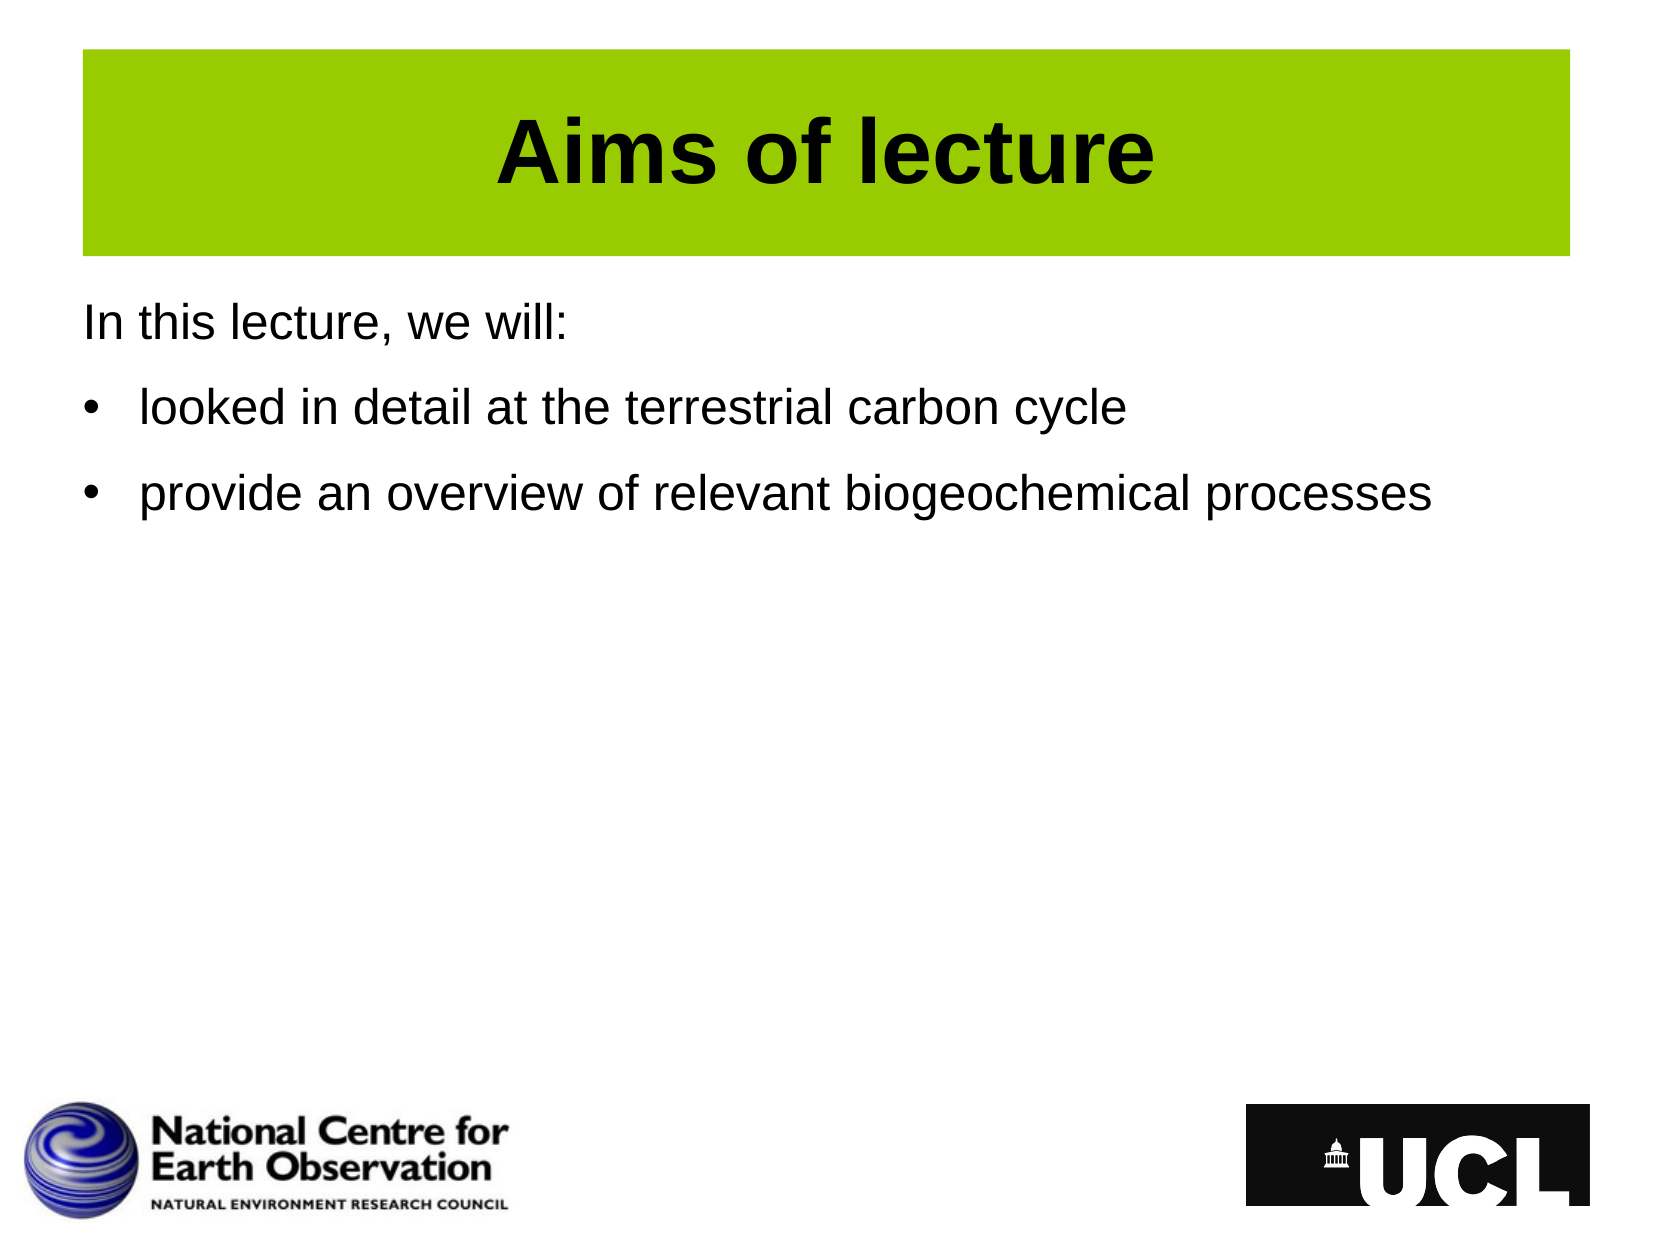

# Aims of lecture
In this lecture, we will:
looked in detail at the terrestrial carbon cycle
provide an overview of relevant biogeochemical processes